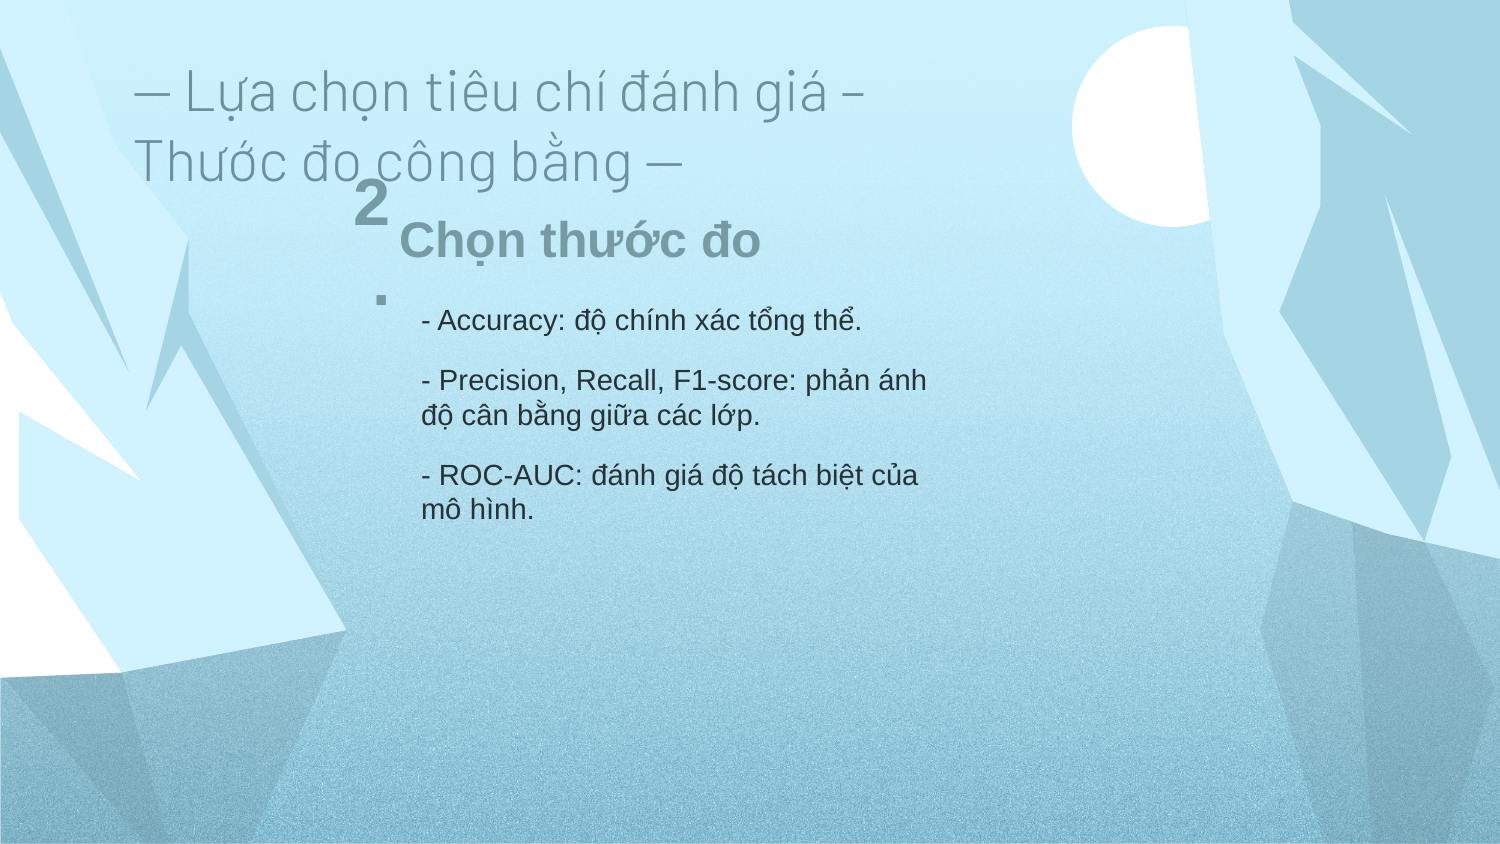

— Lựa chọn tiêu chí đánh giá – Thước đo công bằng —
# 2.
Chọn thước đo
- Accuracy: độ chính xác tổng thể.
- Precision, Recall, F1-score: phản ánh độ cân bằng giữa các lớp.
- ROC-AUC: đánh giá độ tách biệt của mô hình.